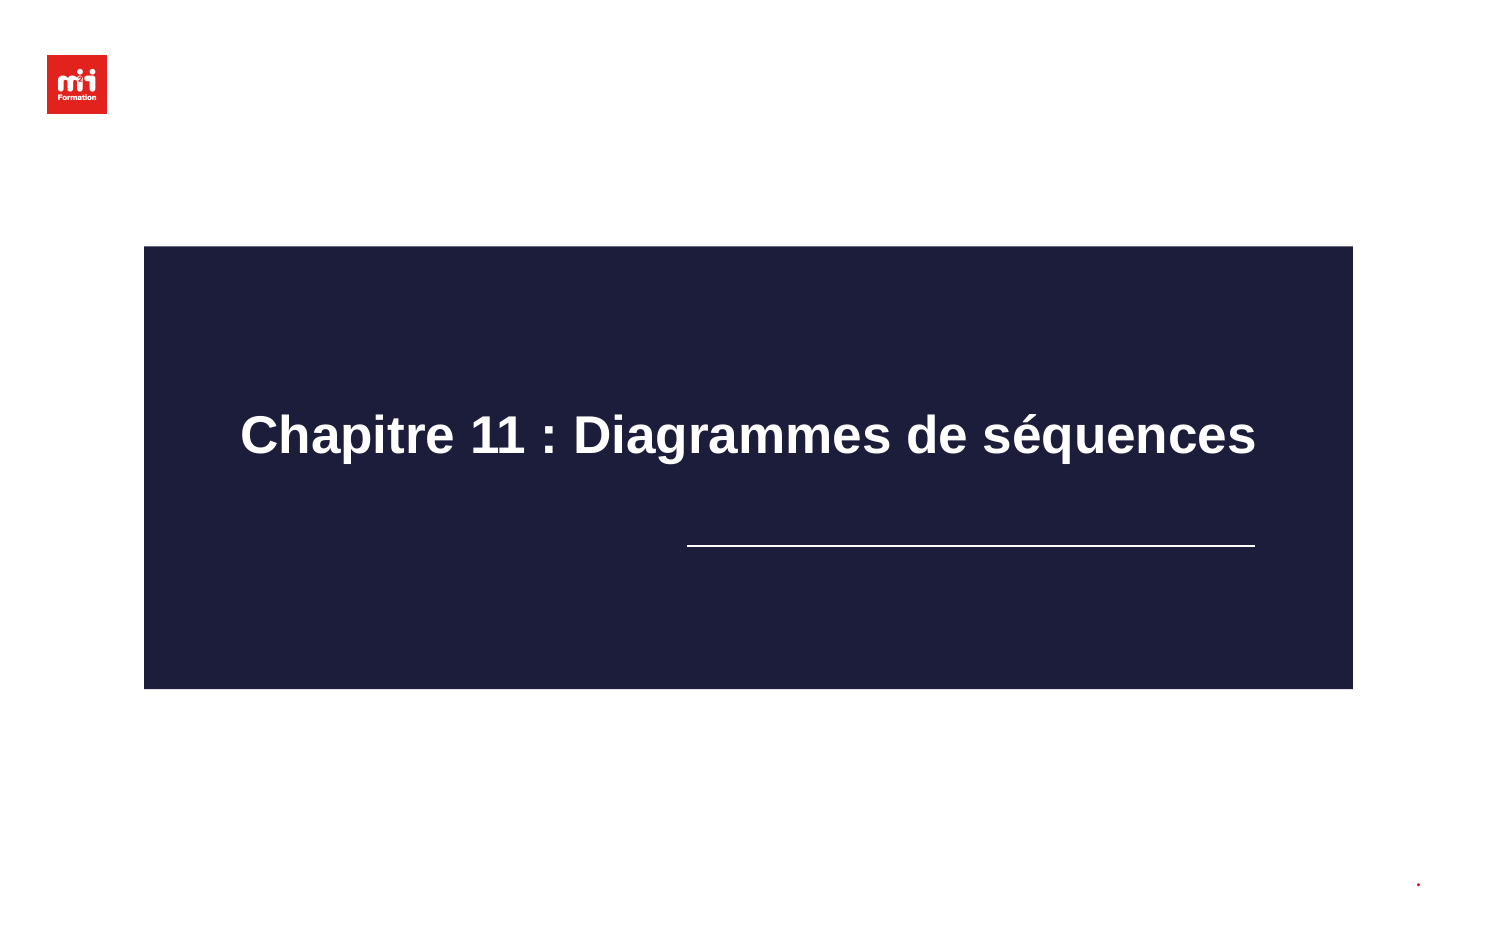

# Chapitre 11 : Diagrammes de séquences